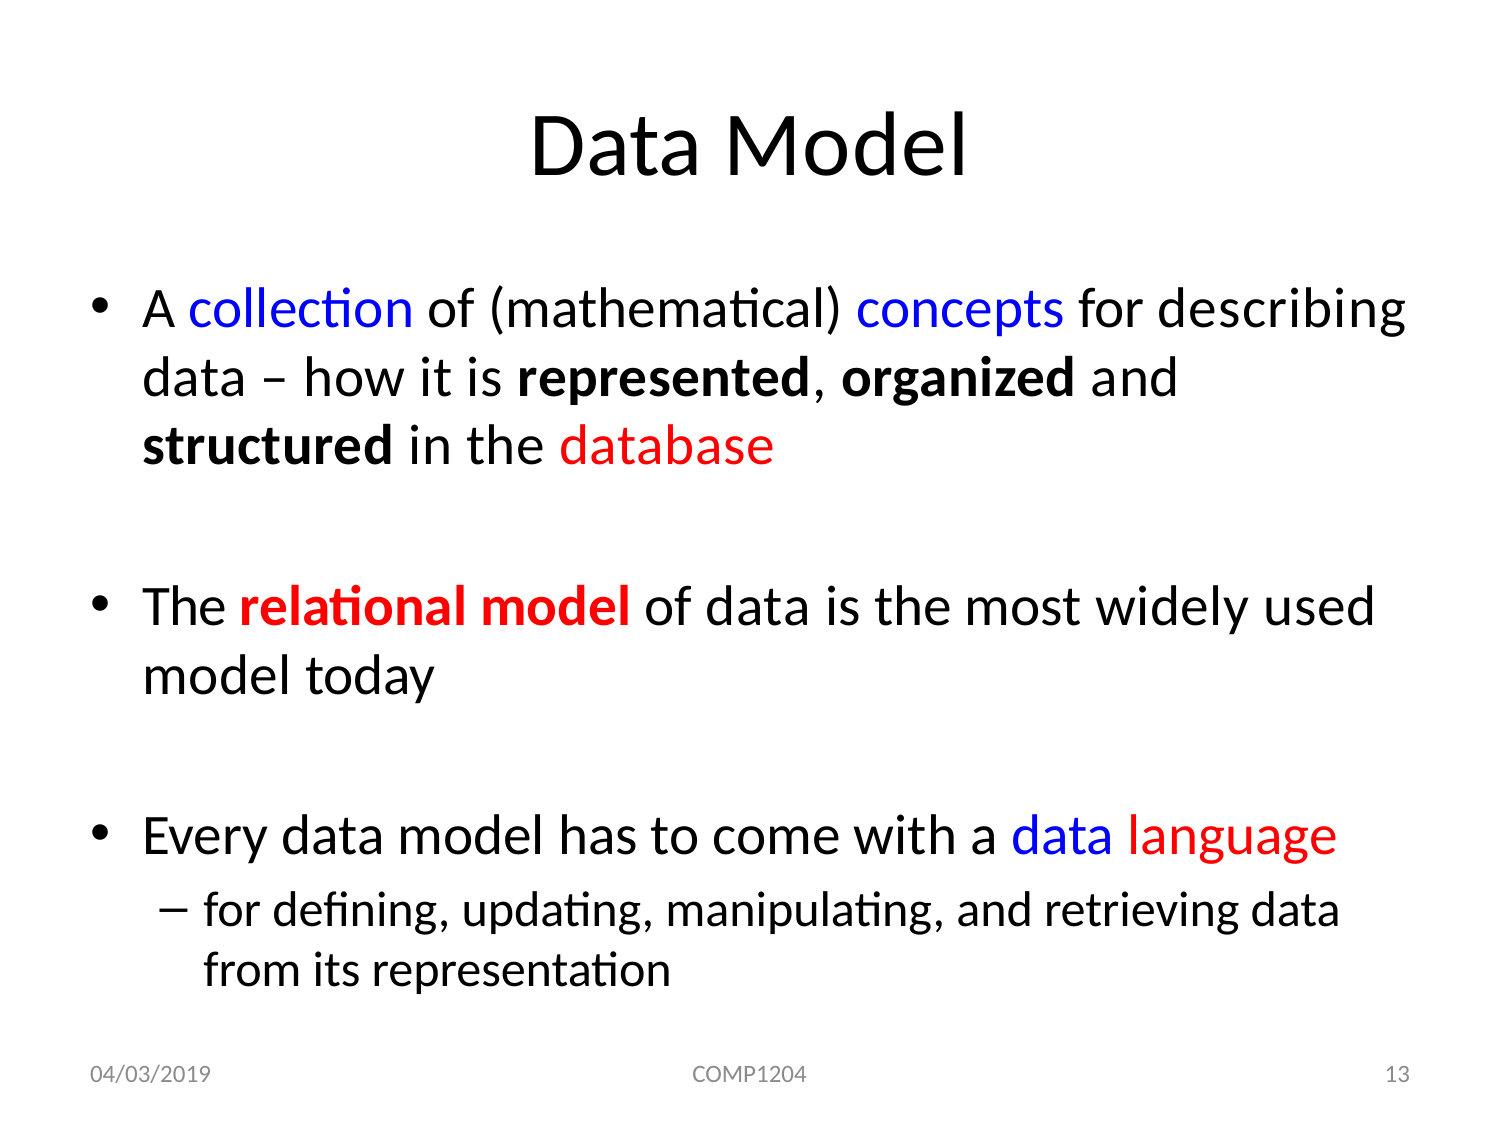

# Data Model
A collection of (mathematical) concepts for describing data – how it is represented, organized and structured in the database

The relational model of data is the most widely used  model today

Every data model has to come with a data language
for defining, updating, manipulating, and retrieving data from its representation

04/03/2019
COMP1204
13